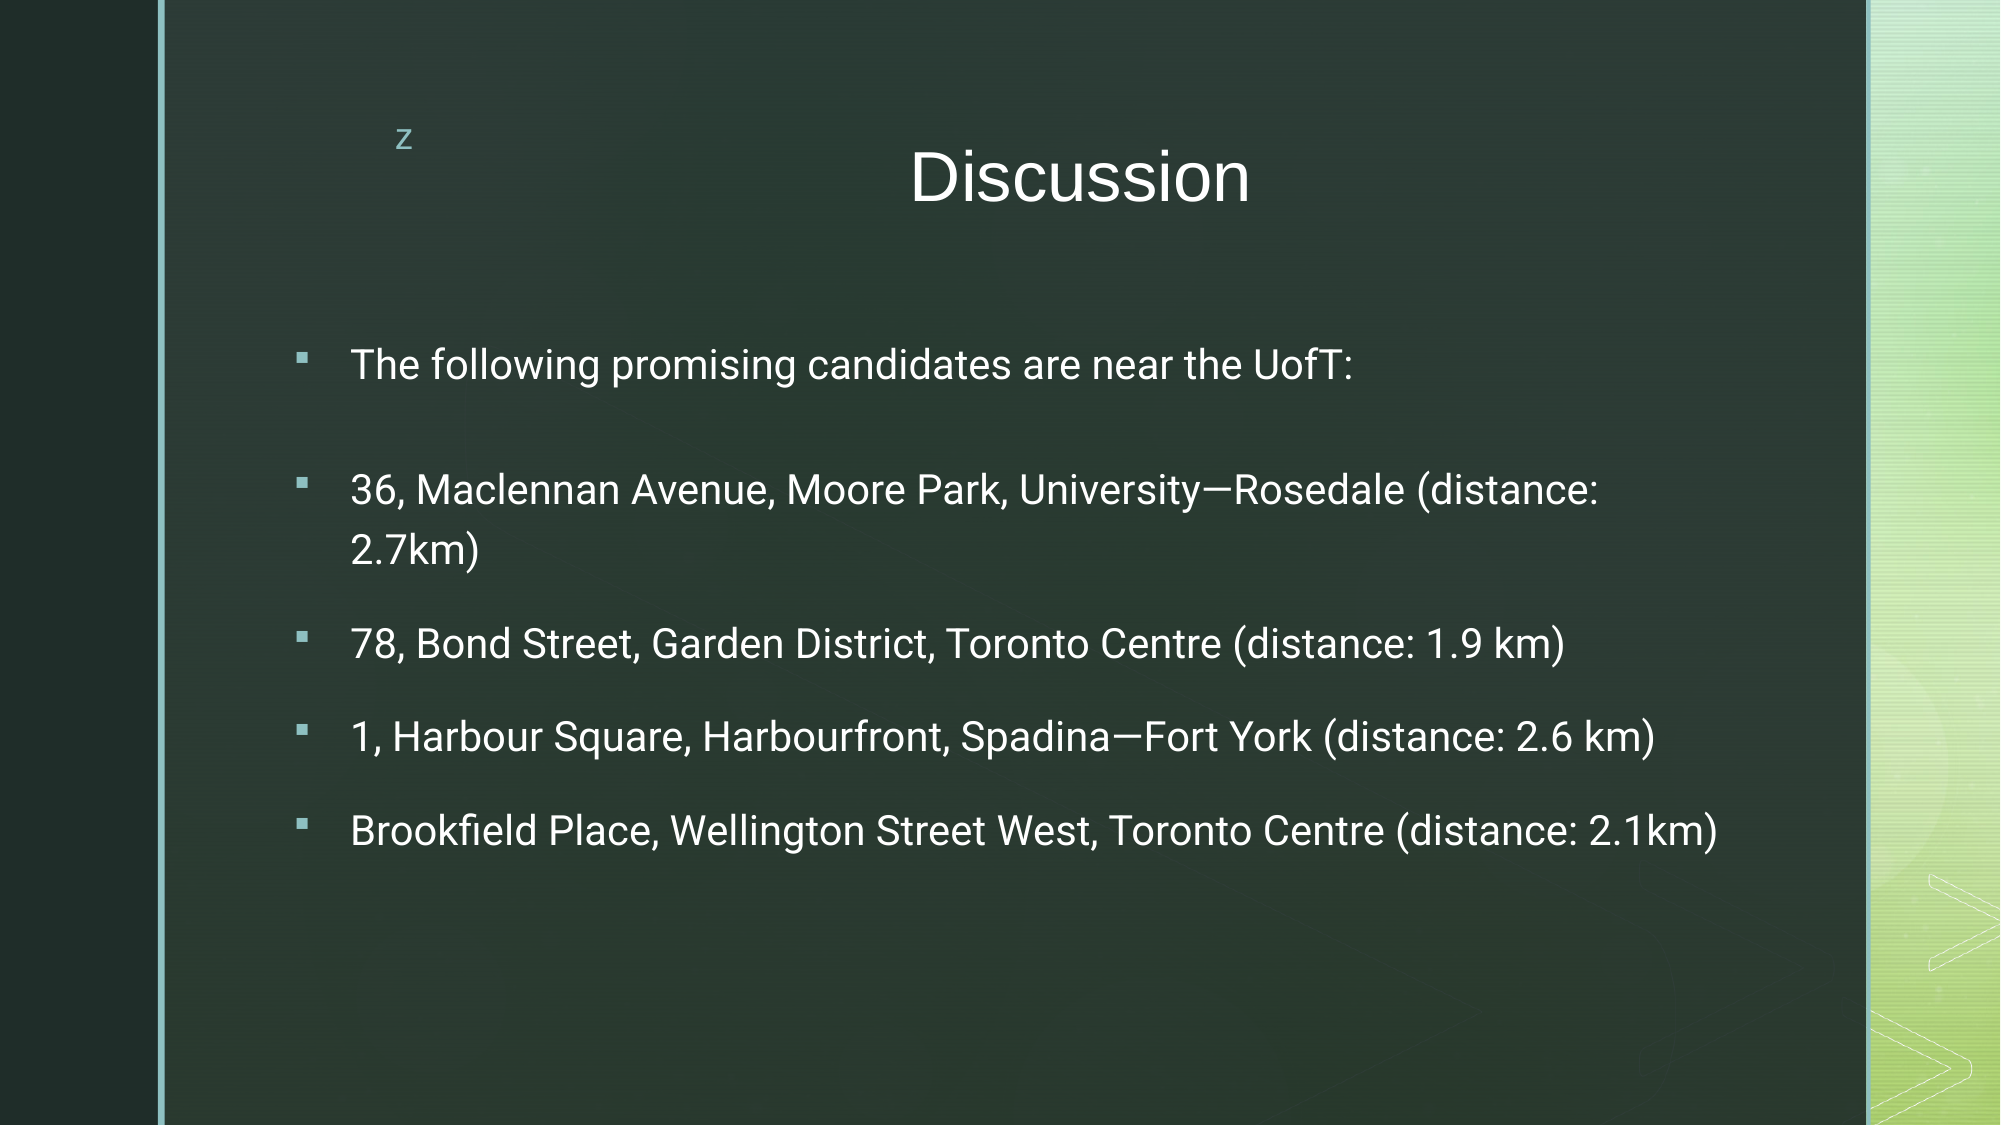

# Discussion
The following promising candidates are near the UofT:

36, Maclennan Avenue, Moore Park, University—Rosedale (distance: 2.7km)
78, Bond Street, Garden District, Toronto Centre (distance: 1.9 km)
1, Harbour Square, Harbourfront, Spadina—Fort York (distance: 2.6 km)
Brookfield Place, Wellington Street West, Toronto Centre (distance: 2.1km)